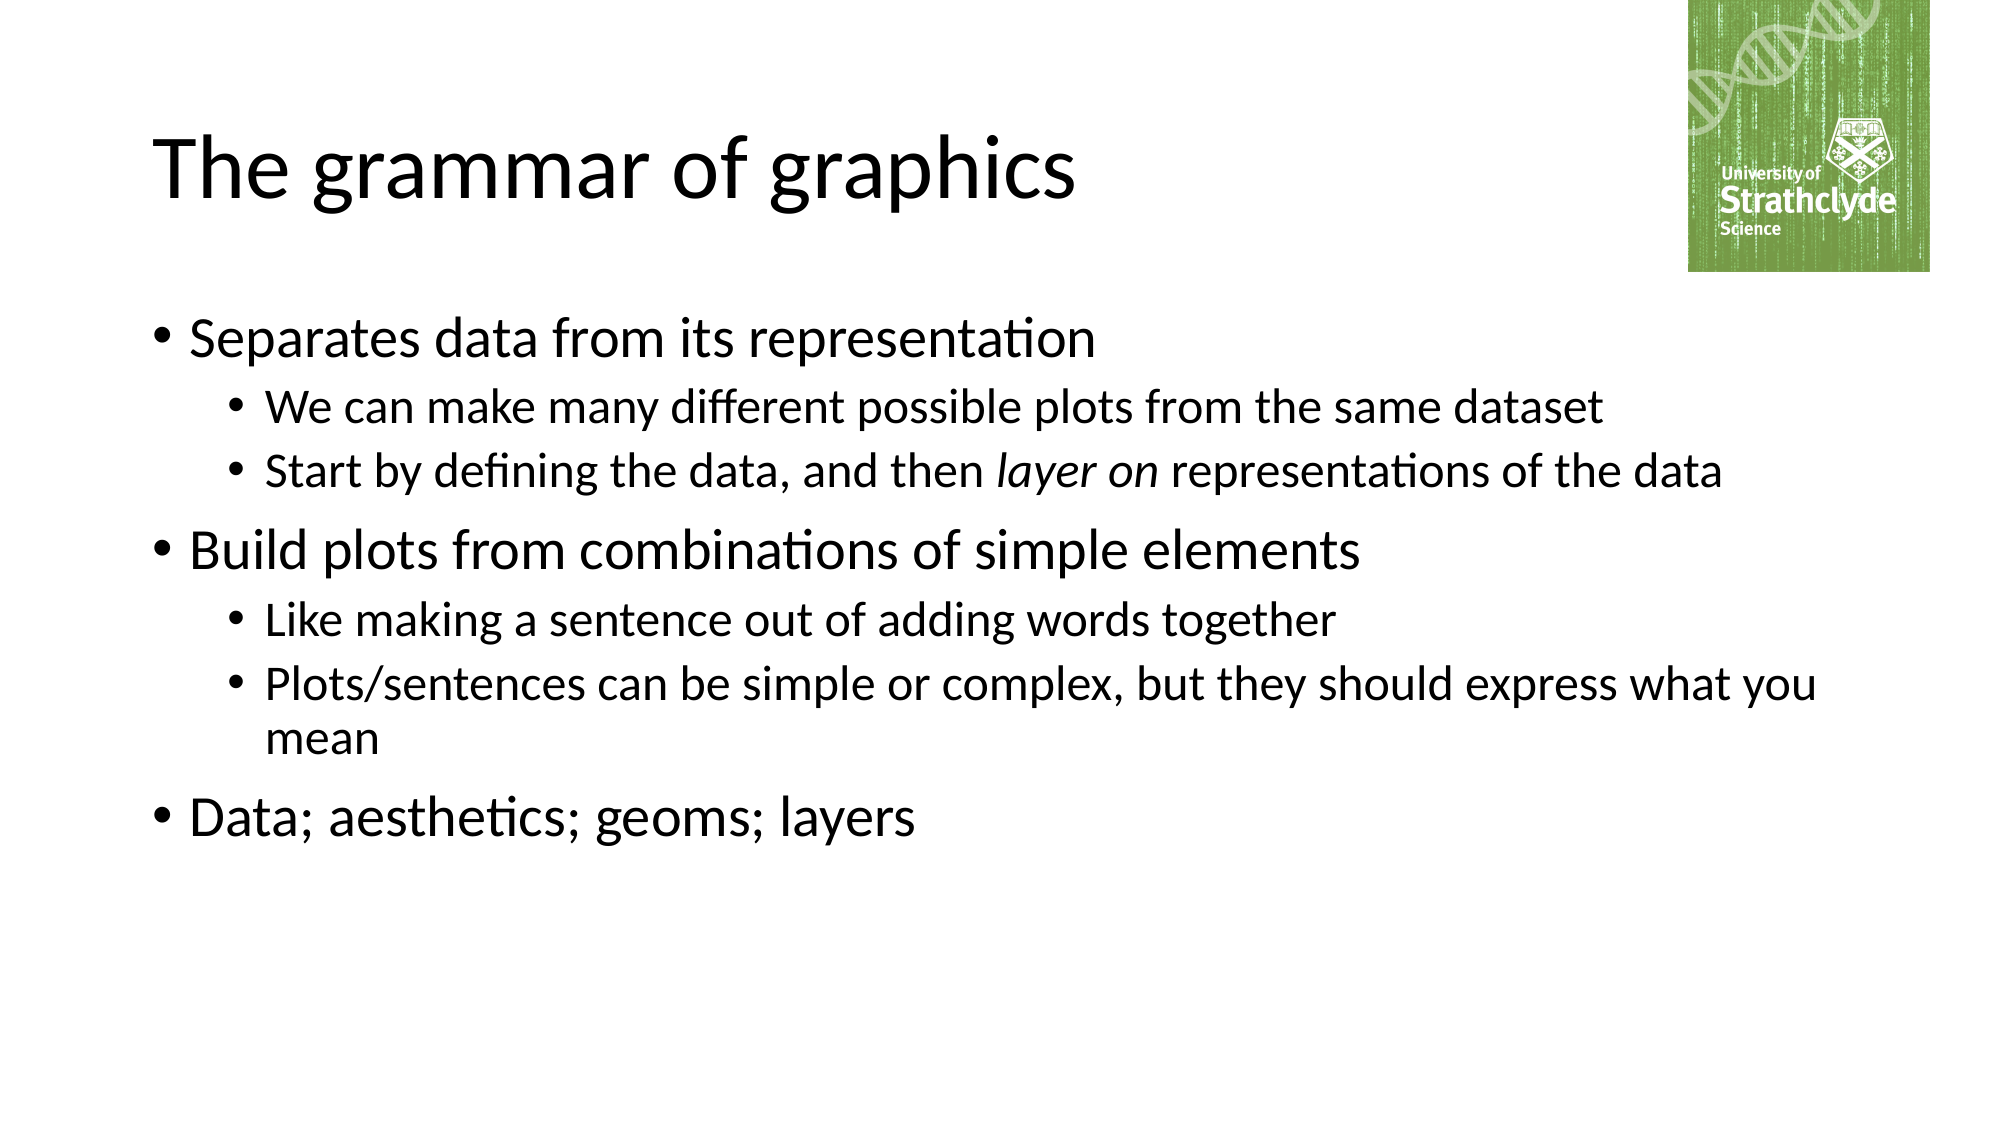

# The grammar of graphics
Separates data from its representation
We can make many different possible plots from the same dataset
Start by defining the data, and then layer on representations of the data
Build plots from combinations of simple elements
Like making a sentence out of adding words together
Plots/sentences can be simple or complex, but they should express what you mean
Data; aesthetics; geoms; layers